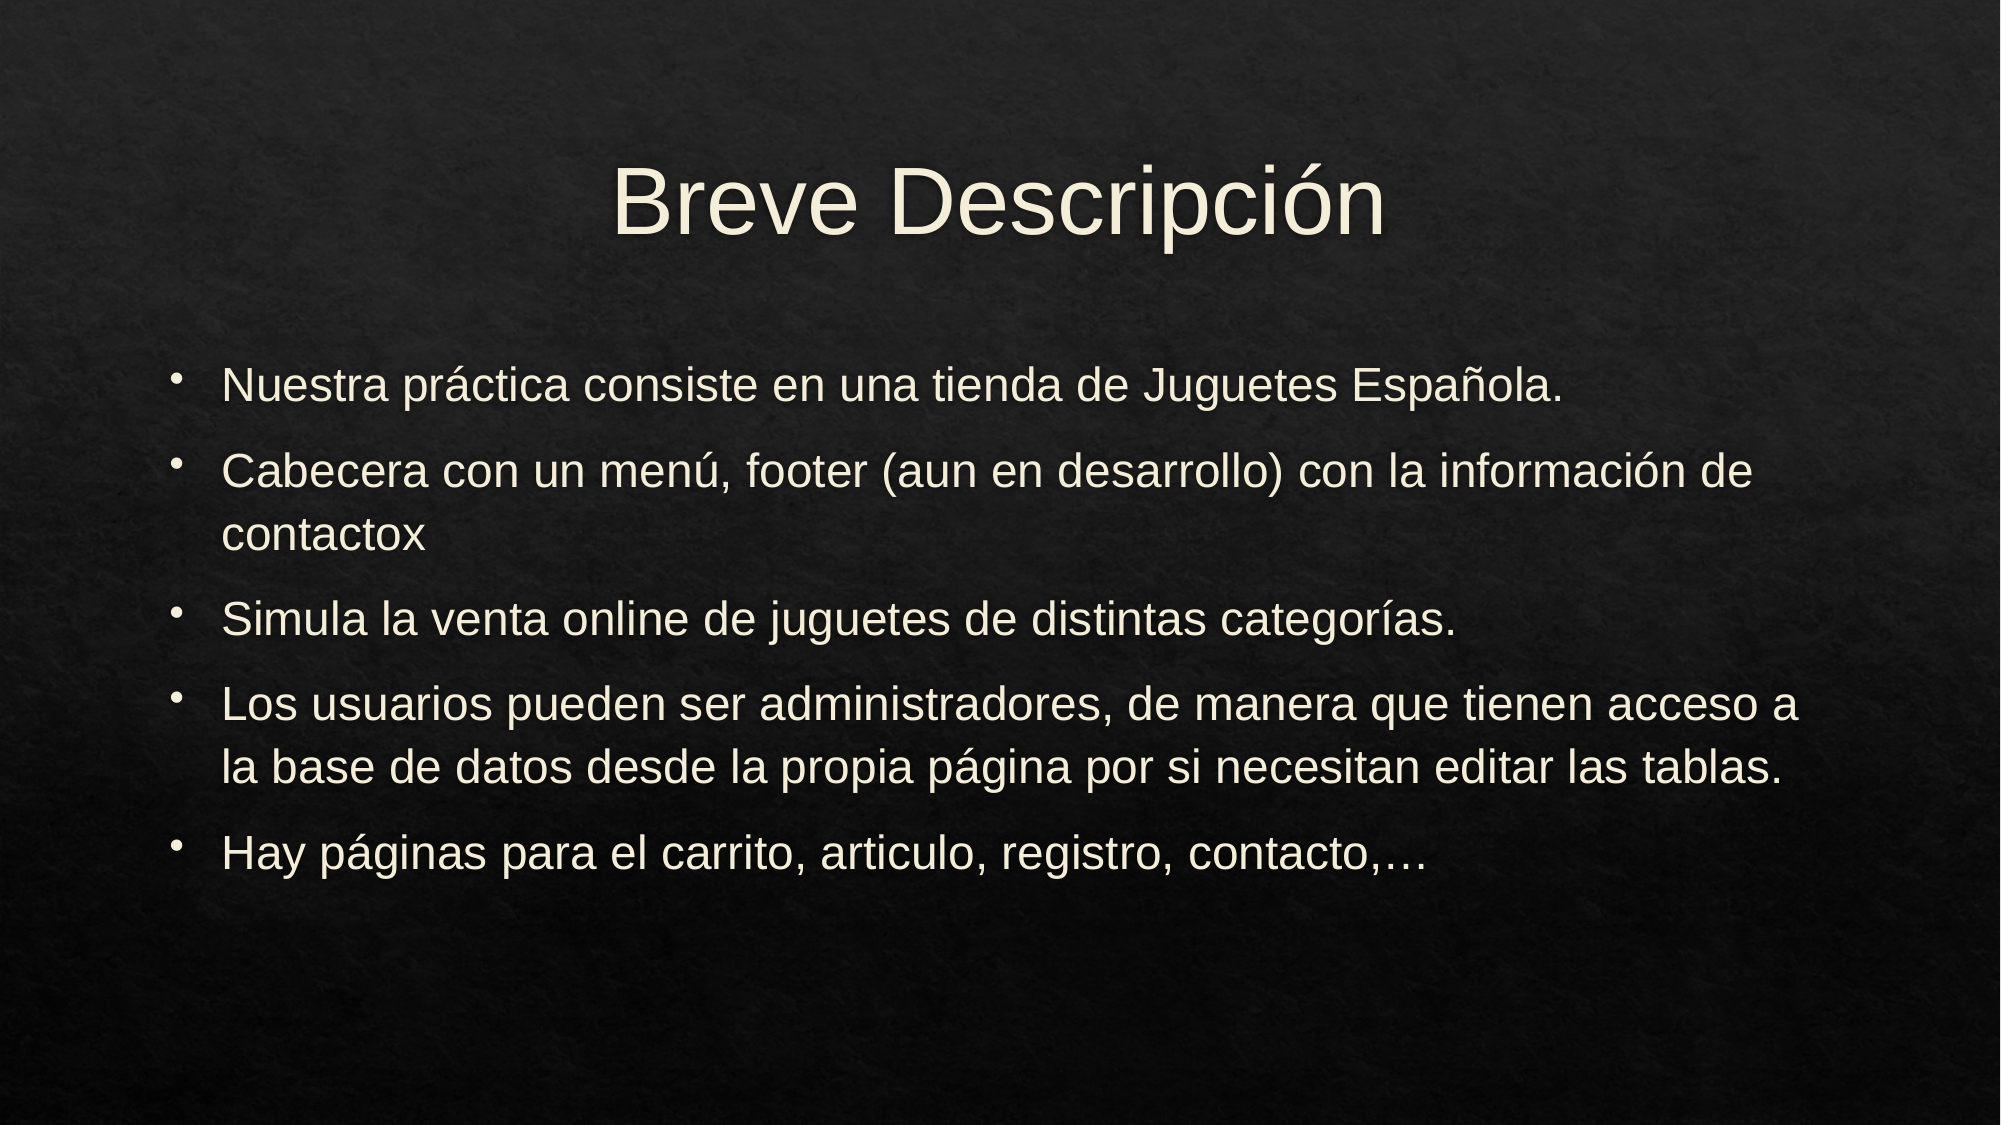

# Breve Descripción
Nuestra práctica consiste en una tienda de Juguetes Española.
Cabecera con un menú, footer (aun en desarrollo) con la información de contactox
Simula la venta online de juguetes de distintas categorías.
Los usuarios pueden ser administradores, de manera que tienen acceso a la base de datos desde la propia página por si necesitan editar las tablas.
Hay páginas para el carrito, articulo, registro, contacto,…